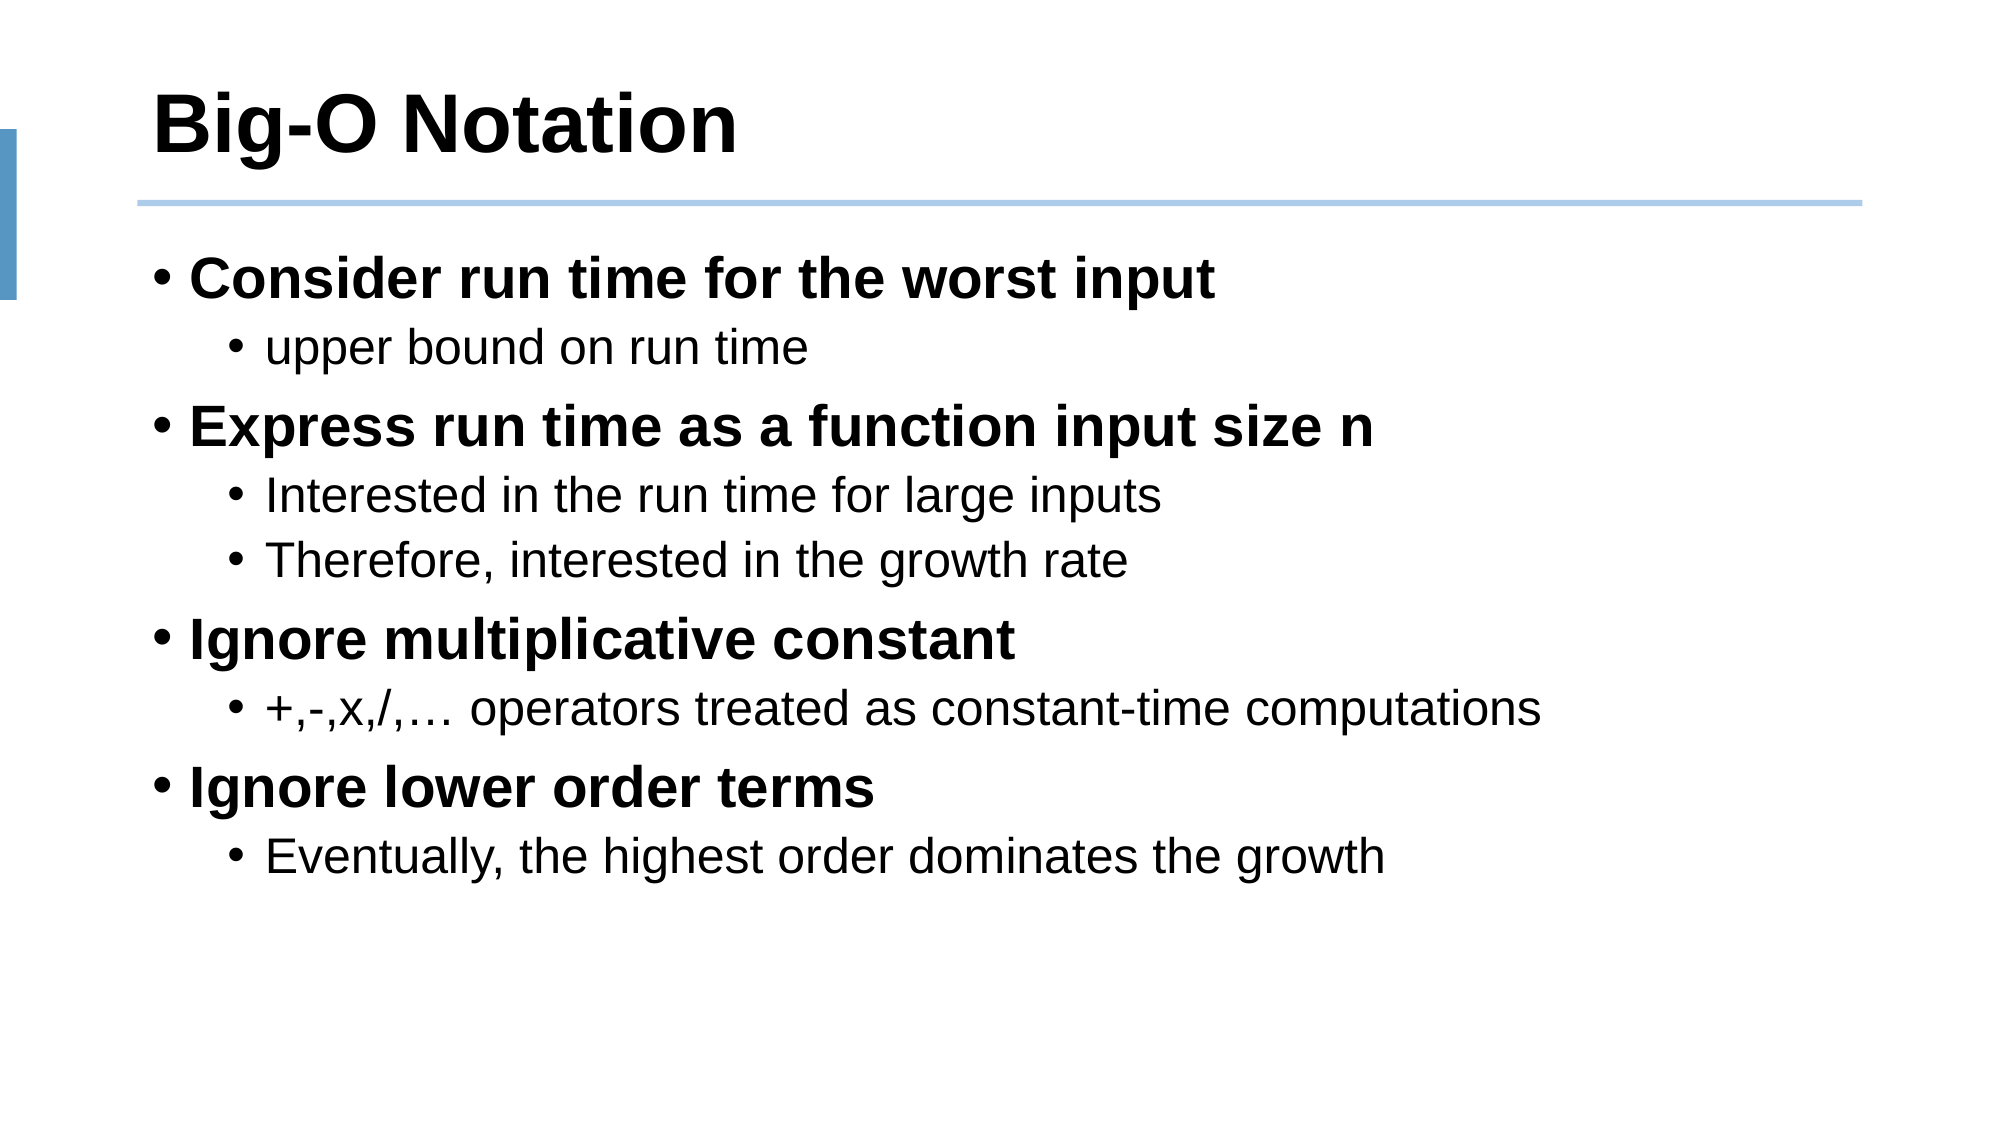

# Big-O Notation
Consider run time for the worst input
upper bound on run time
Express run time as a function input size n
Interested in the run time for large inputs
Therefore, interested in the growth rate
Ignore multiplicative constant
+,-,x,/,… operators treated as constant-time computations
Ignore lower order terms
Eventually, the highest order dominates the growth